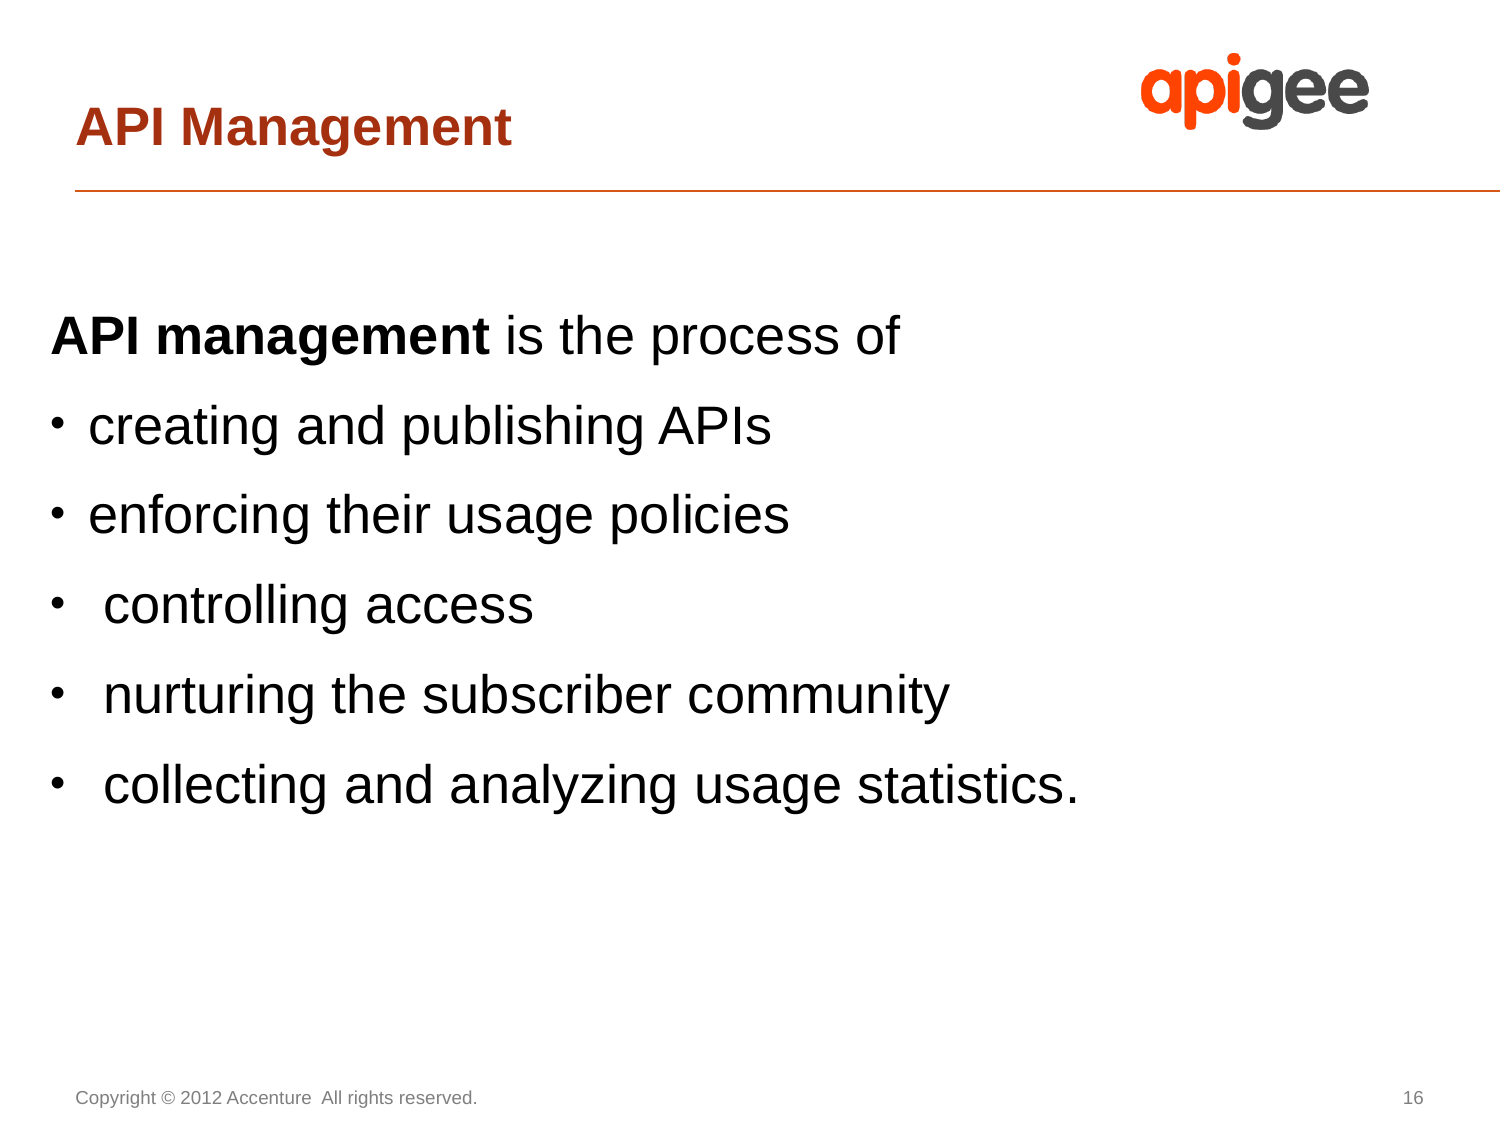

# API Management
API management is the process of
creating and publishing APIs
enforcing their usage policies
 controlling access
 nurturing the subscriber community
 collecting and analyzing usage statistics.